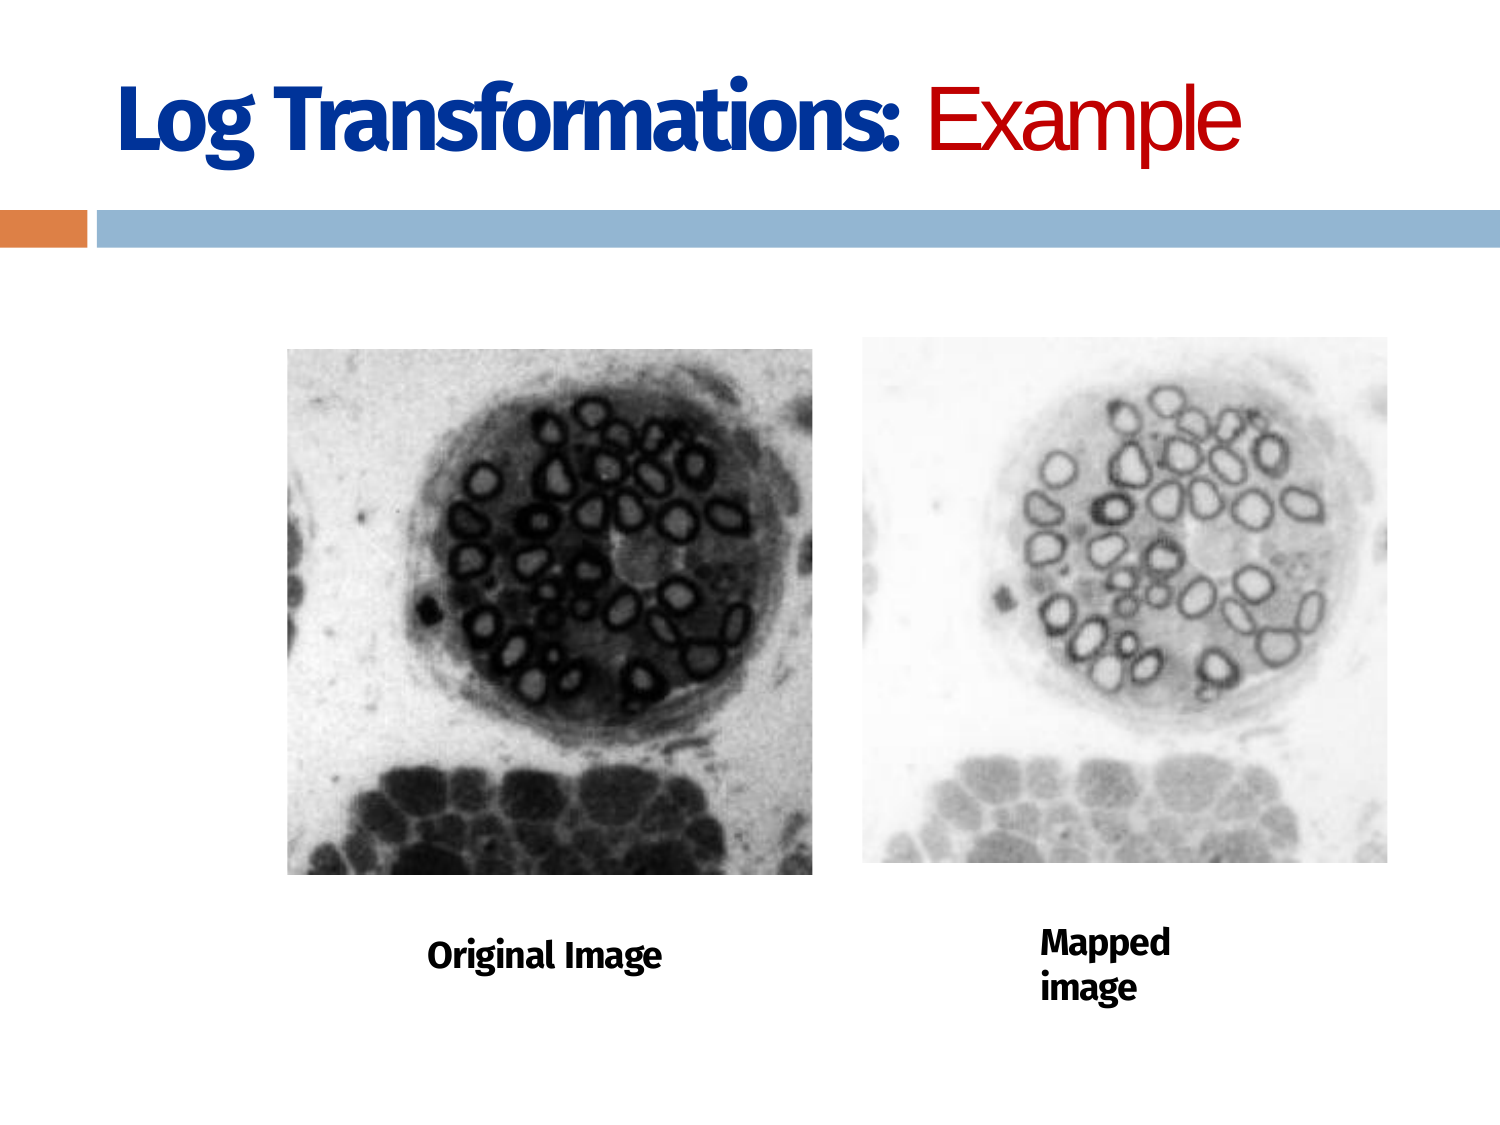

# Log Transformations: Example

Mapped image
Original Image